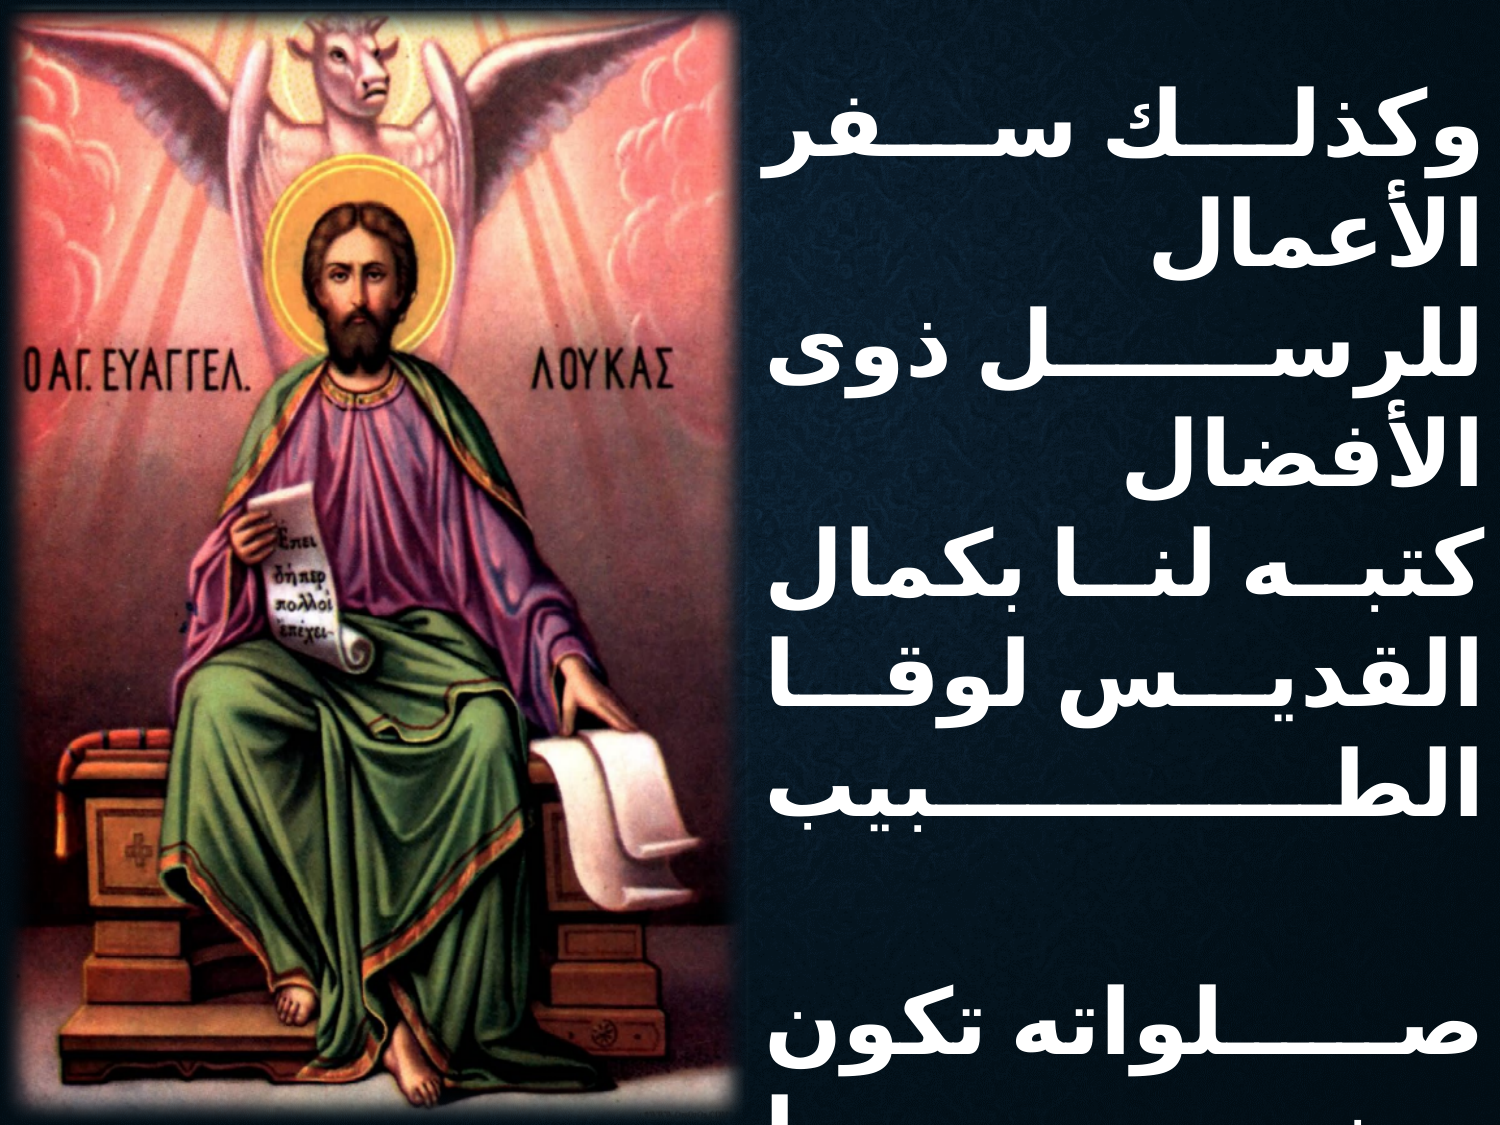

وكذلك سفر الأعمال
للرسل ذوى الأفضال
كتبه لنا بكمال
القديس لوقا الطبيب
صلواته تكون معنا
شفاعته تسندنا
ومن الزلل تمنعنا
القديس لوقا الطبيب